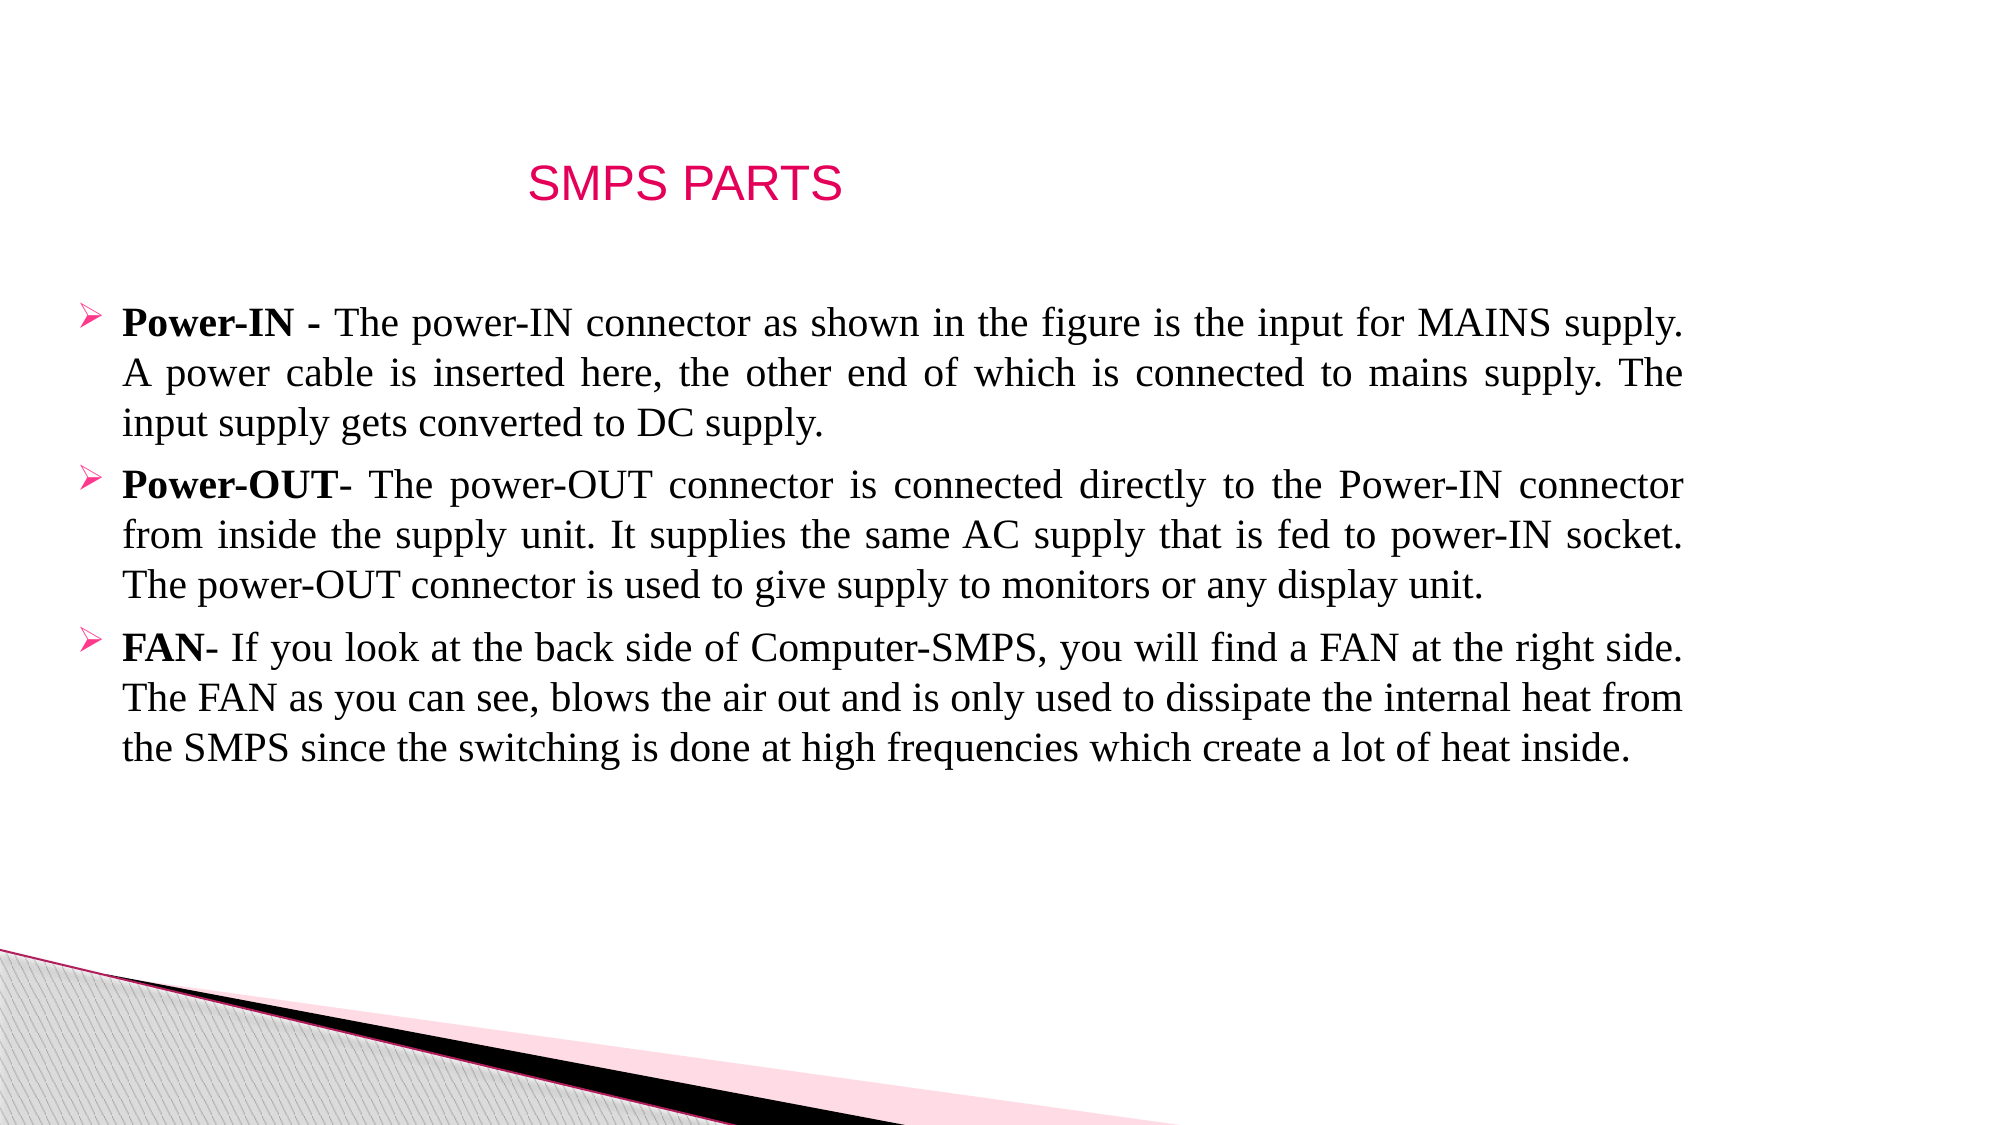

SMPS PARTS
Power-IN - The power-IN connector as shown in the figure is the input for MAINS supply. A power cable is inserted here, the other end of which is connected to mains supply. The input supply gets converted to DC supply.
Power-OUT- The power-OUT connector is connected directly to the Power-IN connector from inside the supply unit. It supplies the same AC supply that is fed to power-IN socket. The power-OUT connector is used to give supply to monitors or any display unit.
FAN- If you look at the back side of Computer-SMPS, you will find a FAN at the right side. The FAN as you can see, blows the air out and is only used to dissipate the internal heat from the SMPS since the switching is done at high frequencies which create a lot of heat inside.